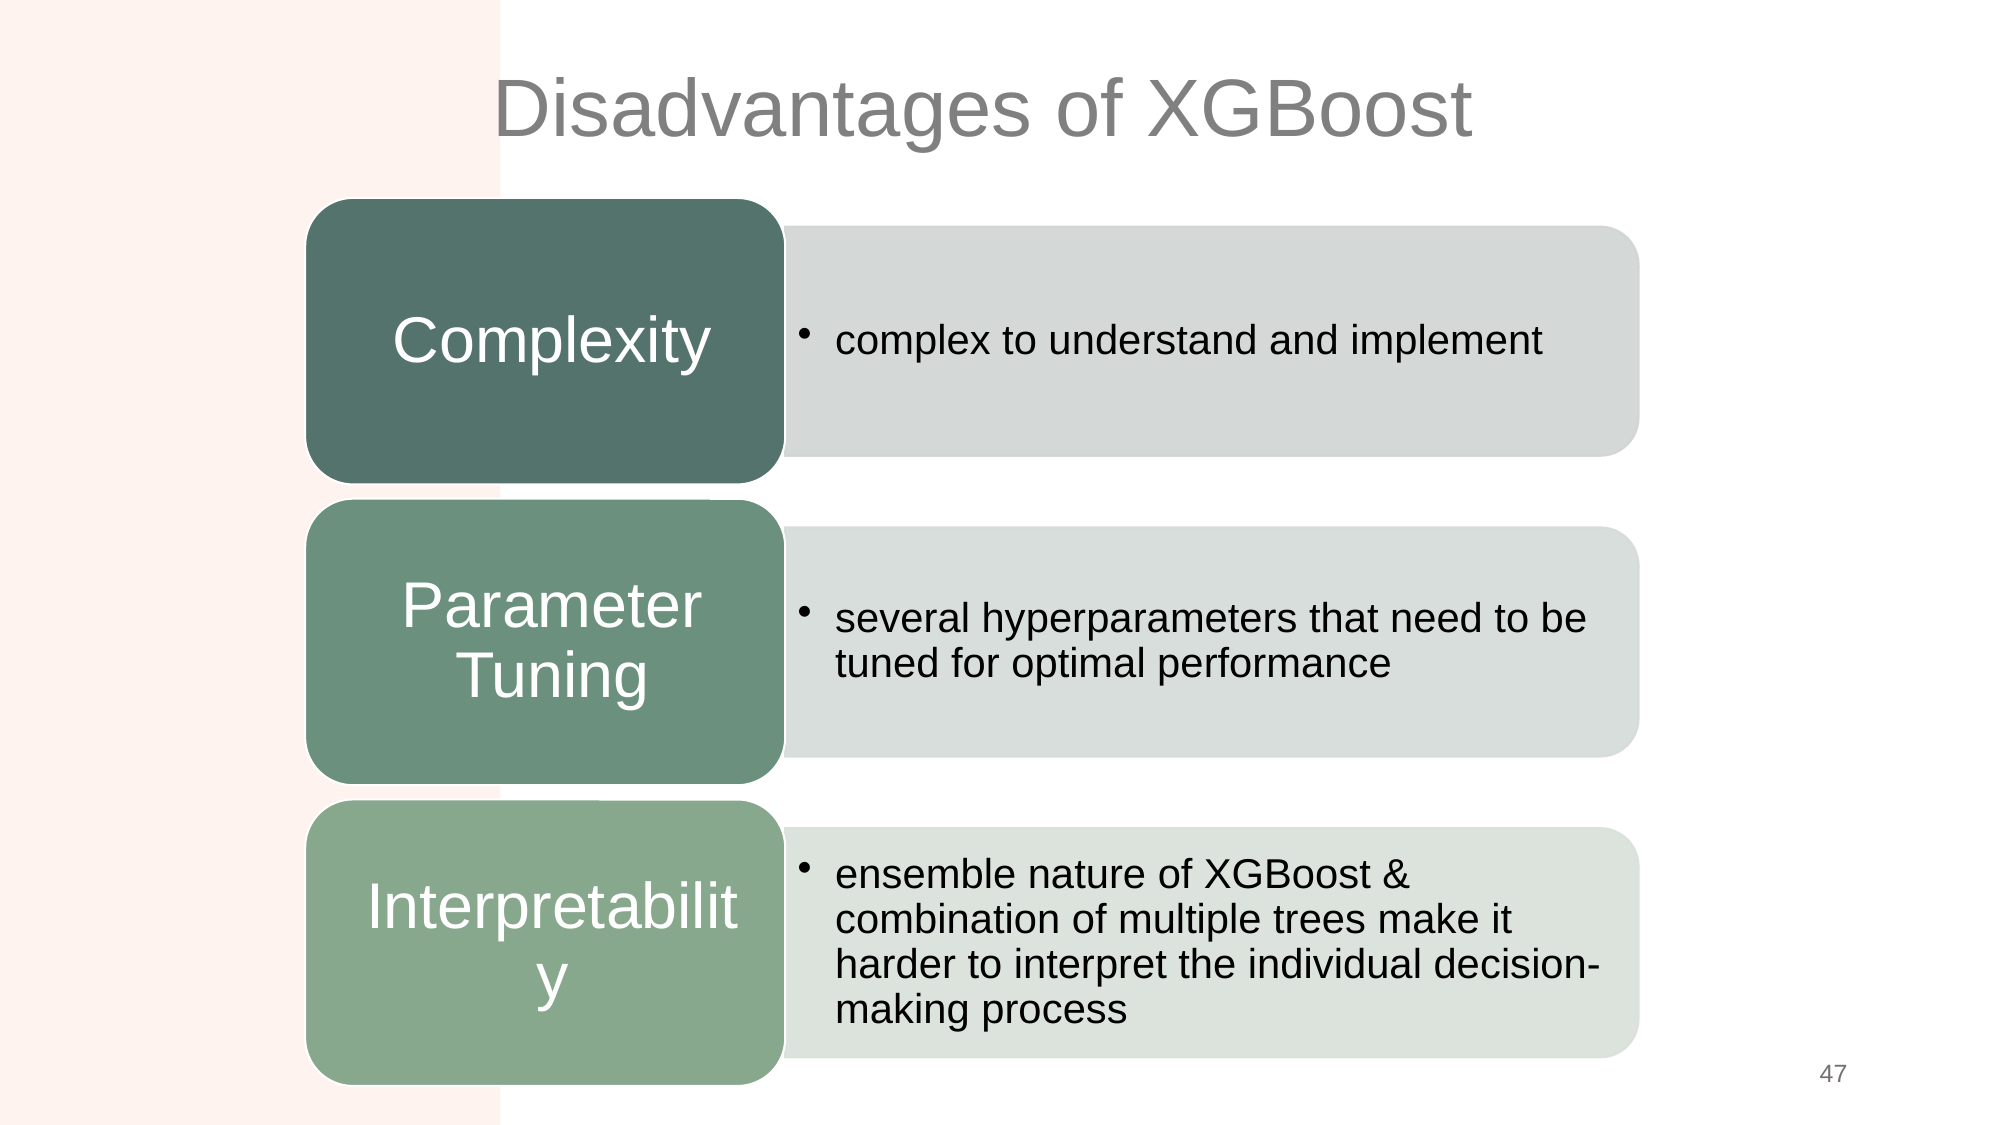

# Disadvantages of XGBoost
complex to understand and implement
Complexity
several hyperparameters that need to be tuned for optimal performance
Parameter Tuning
ensemble nature of XGBoost &  combination of multiple trees make it harder to interpret the individual decision-making process
Interpretability
47